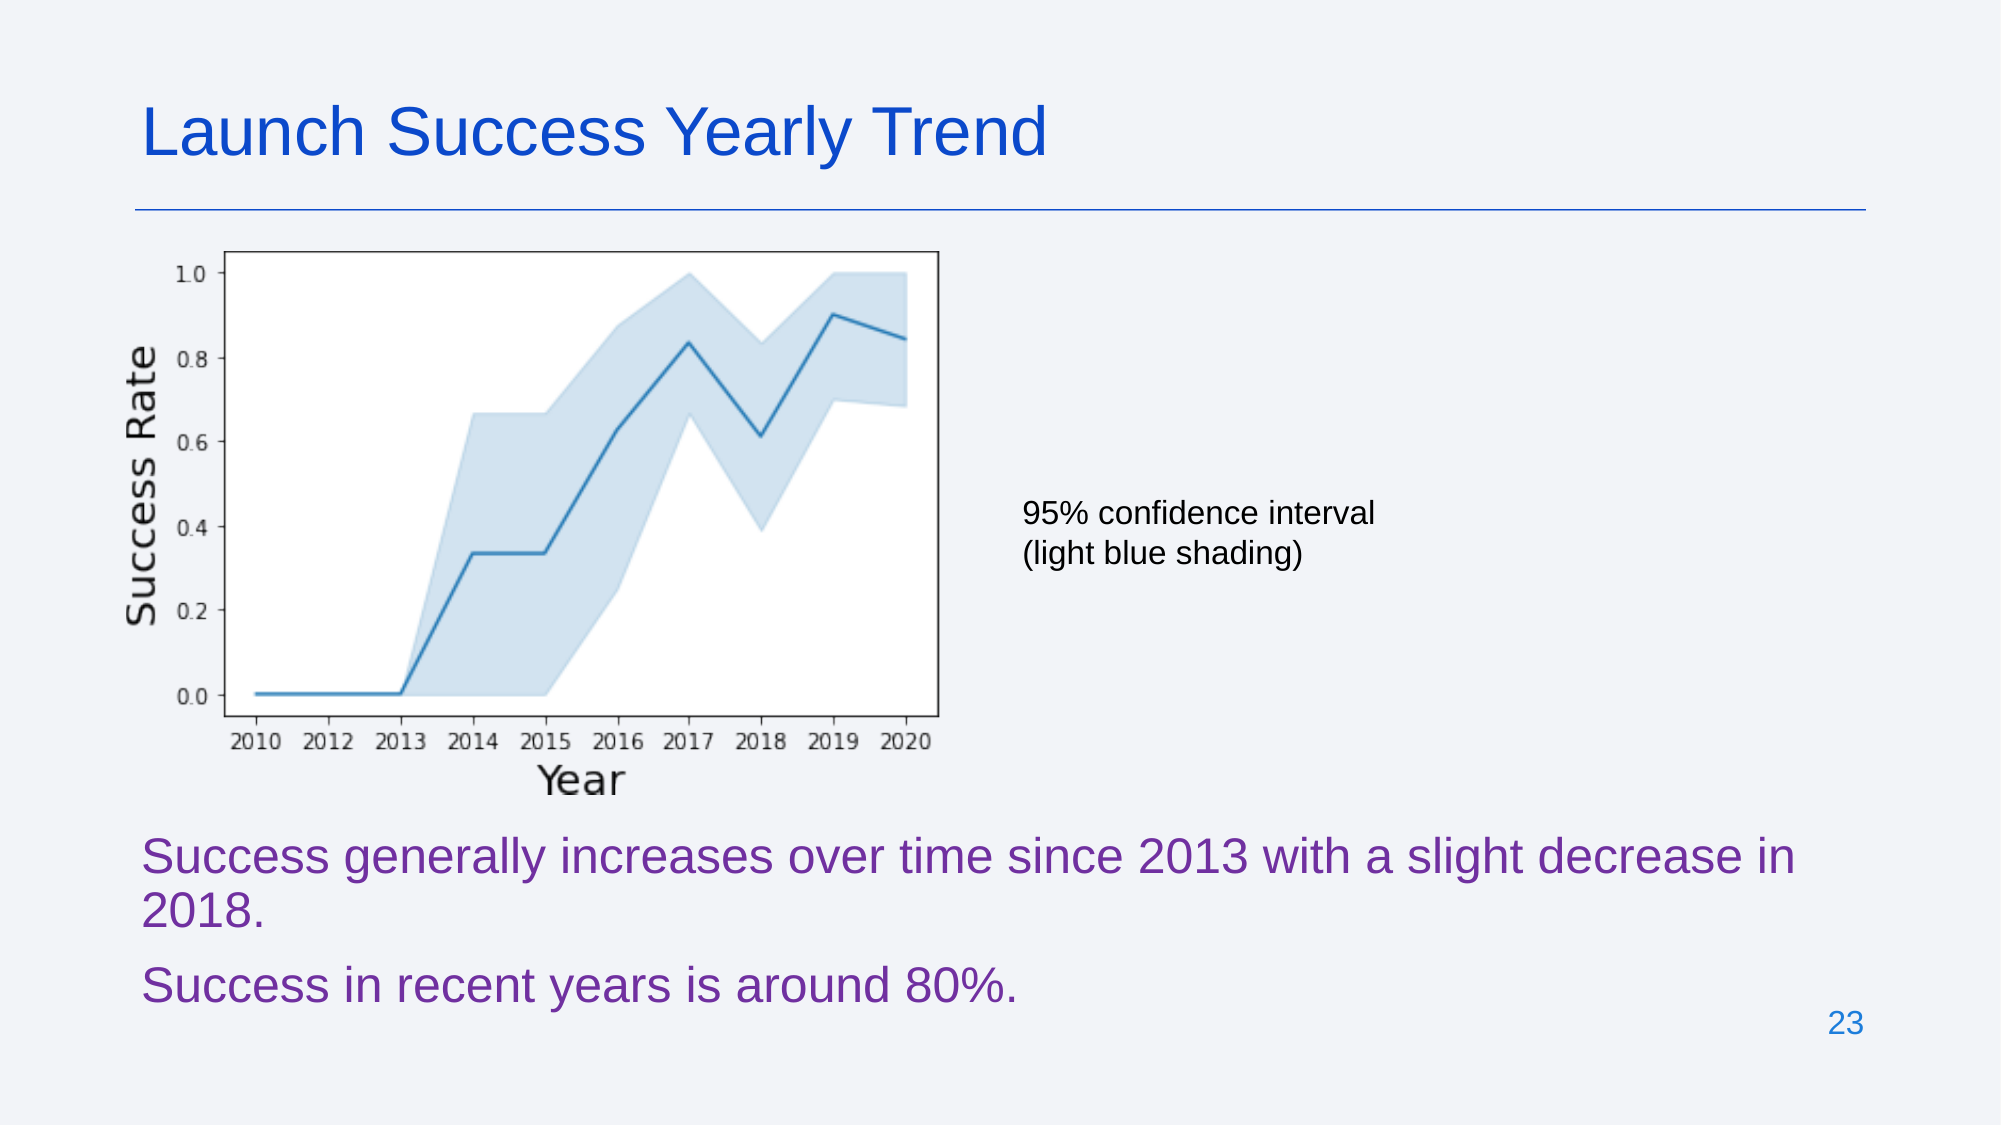

Launch Success Yearly Trend

95% confidence interval (light blue shading)
Success generally increases over time since 2013 with a slight decrease in 2018.
Success in recent years is around 80%.
23